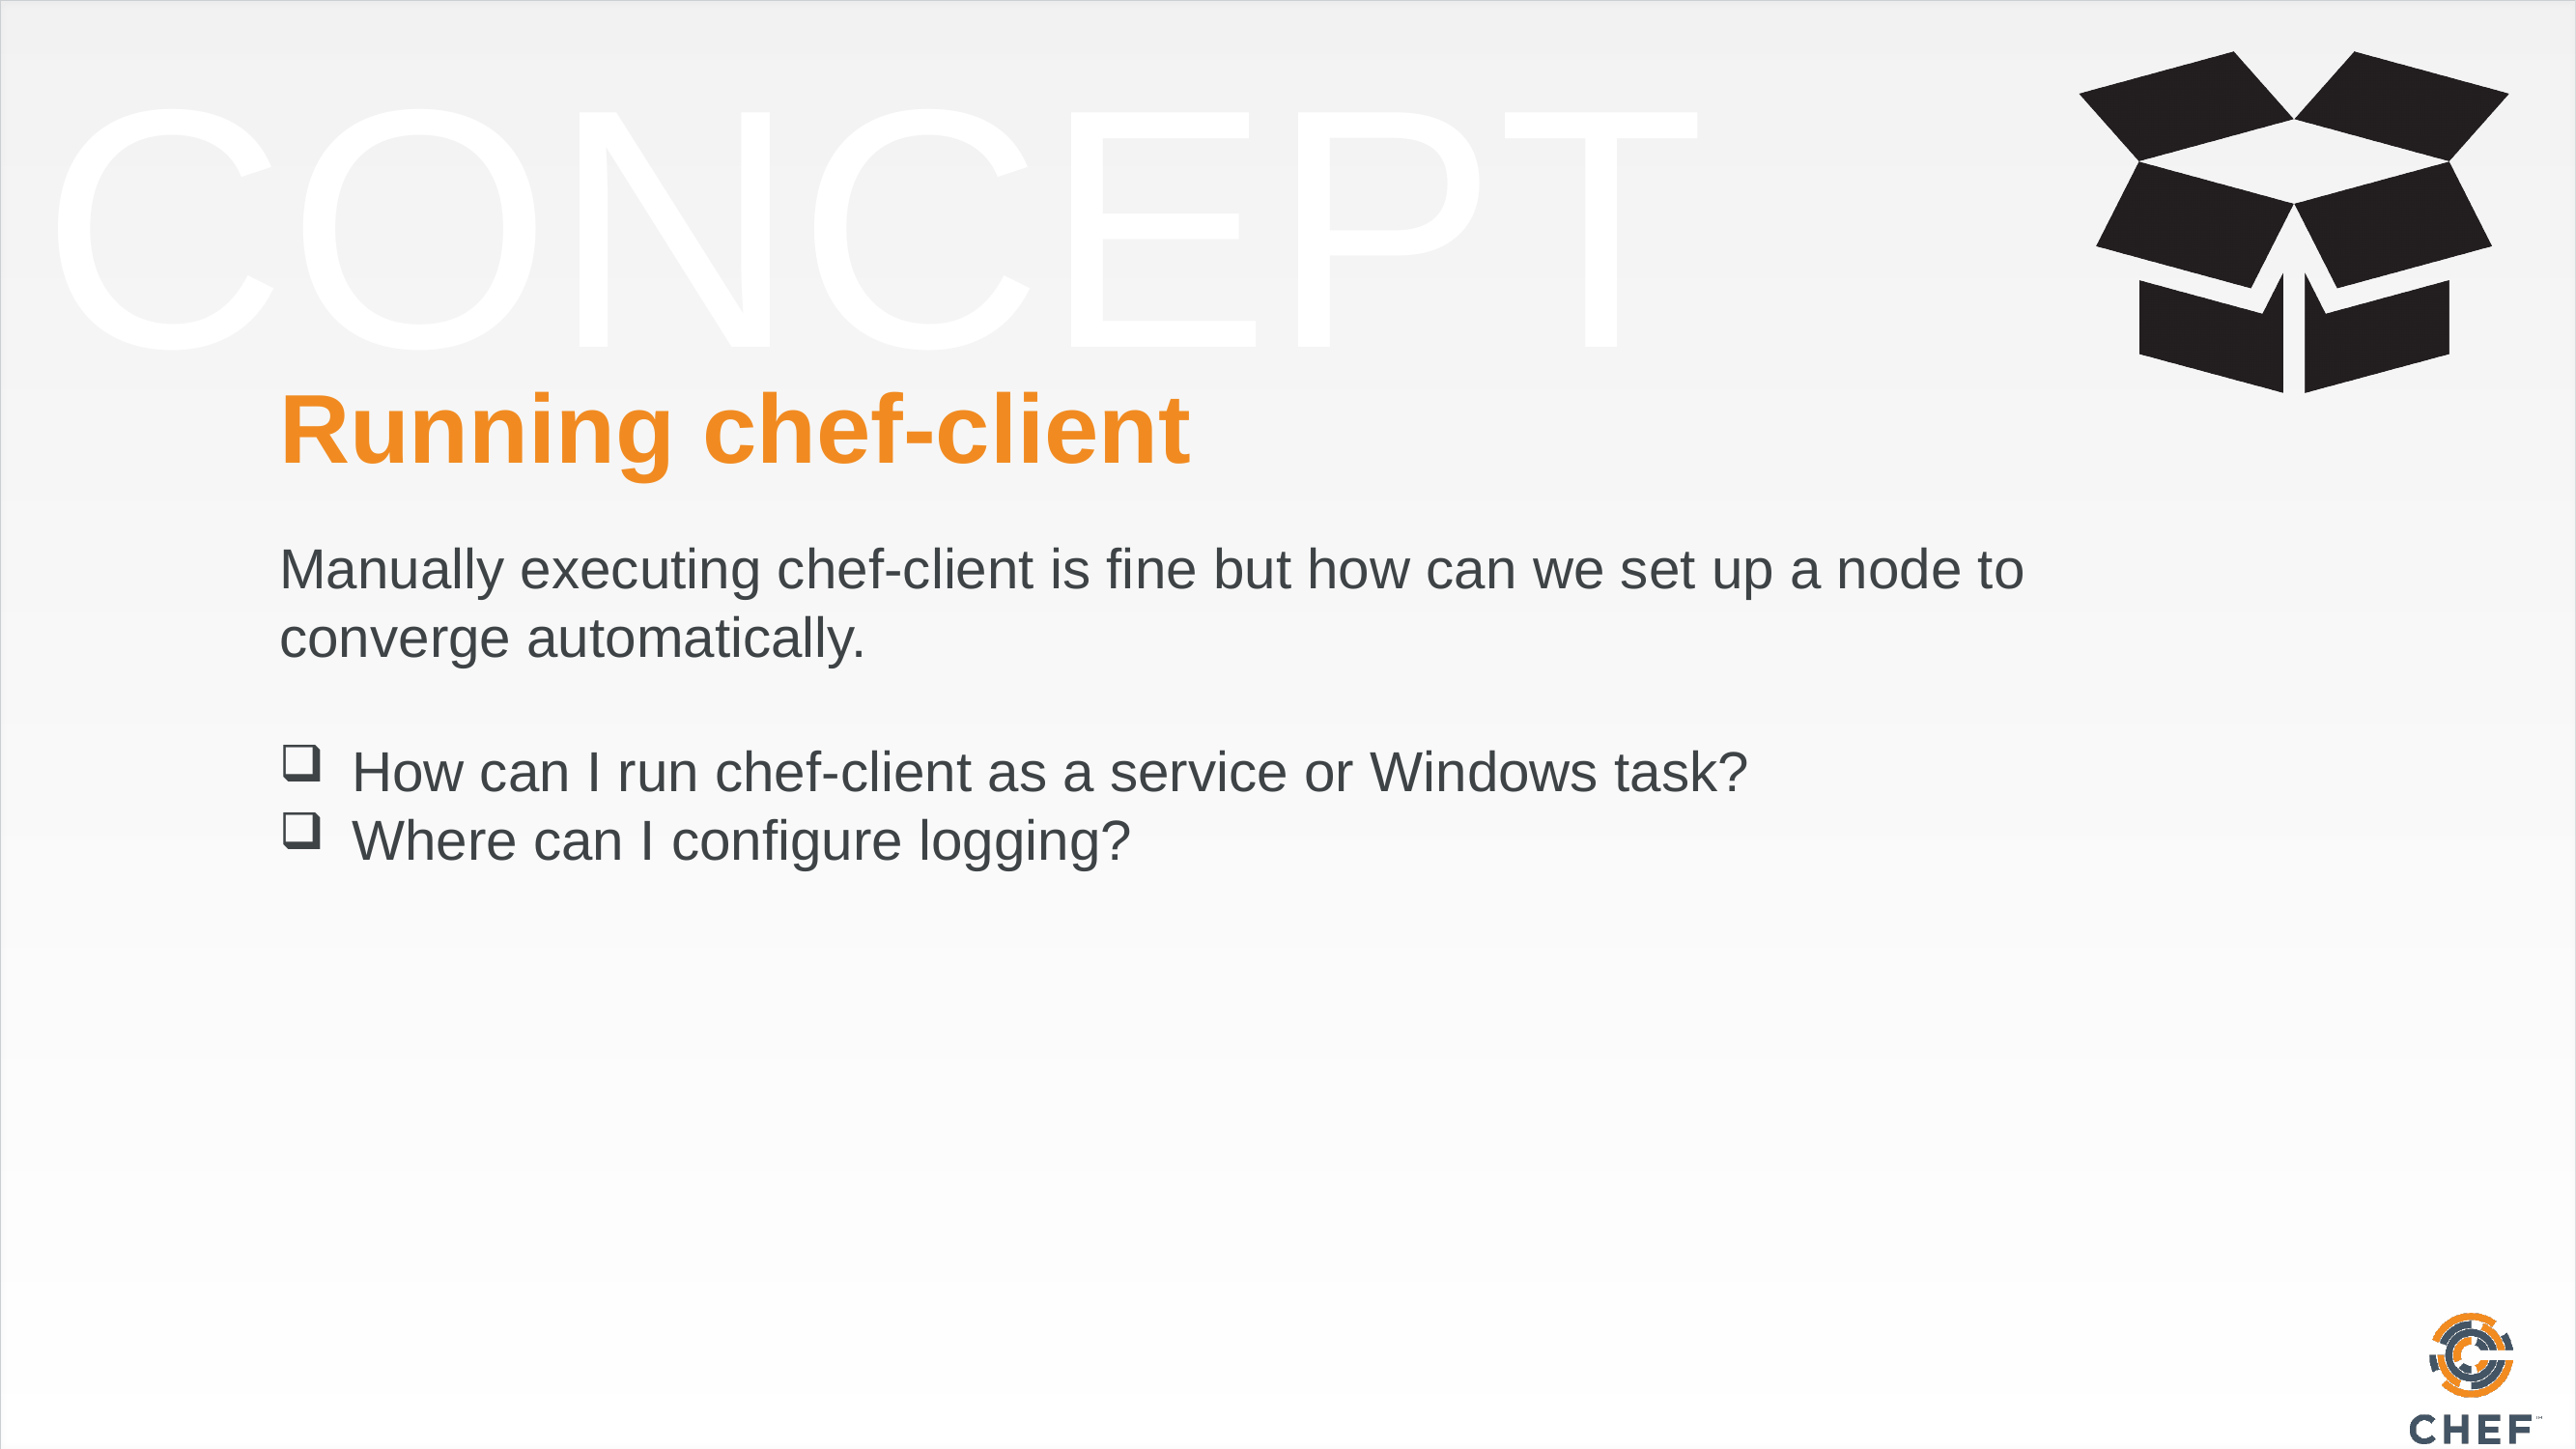

# Running chef-client
Manually executing chef-client is fine but how can we set up a node to converge automatically.

How can I run chef-client as a service or Windows task?
Where can I configure logging?